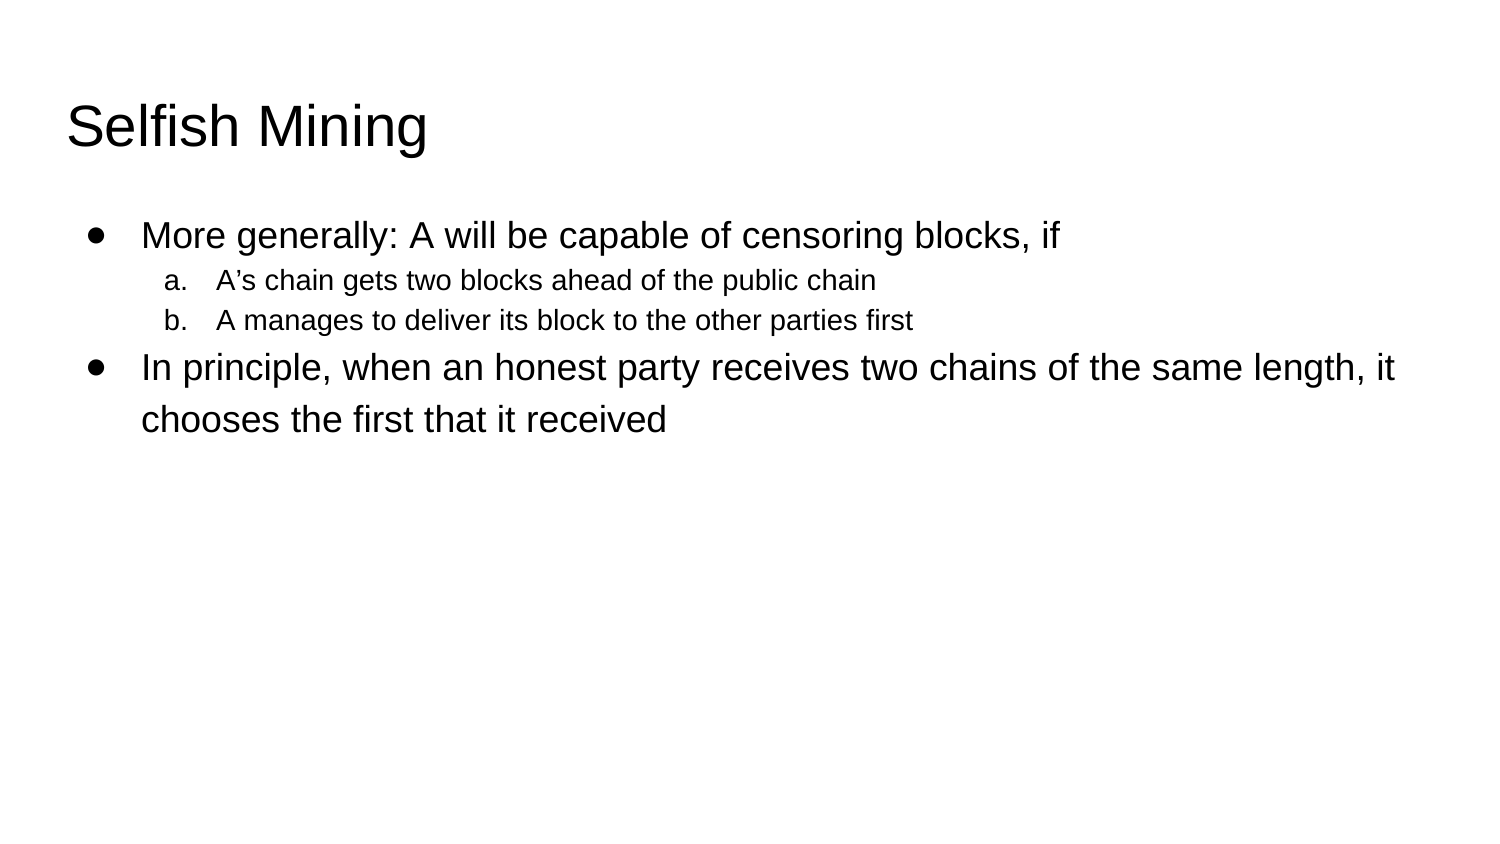

# Selfish Mining
More generally: A will be capable of censoring blocks, if
A’s chain gets two blocks ahead of the public chain
A manages to deliver its block to the other parties first
In principle, when an honest party receives two chains of the same length, it chooses the first that it received